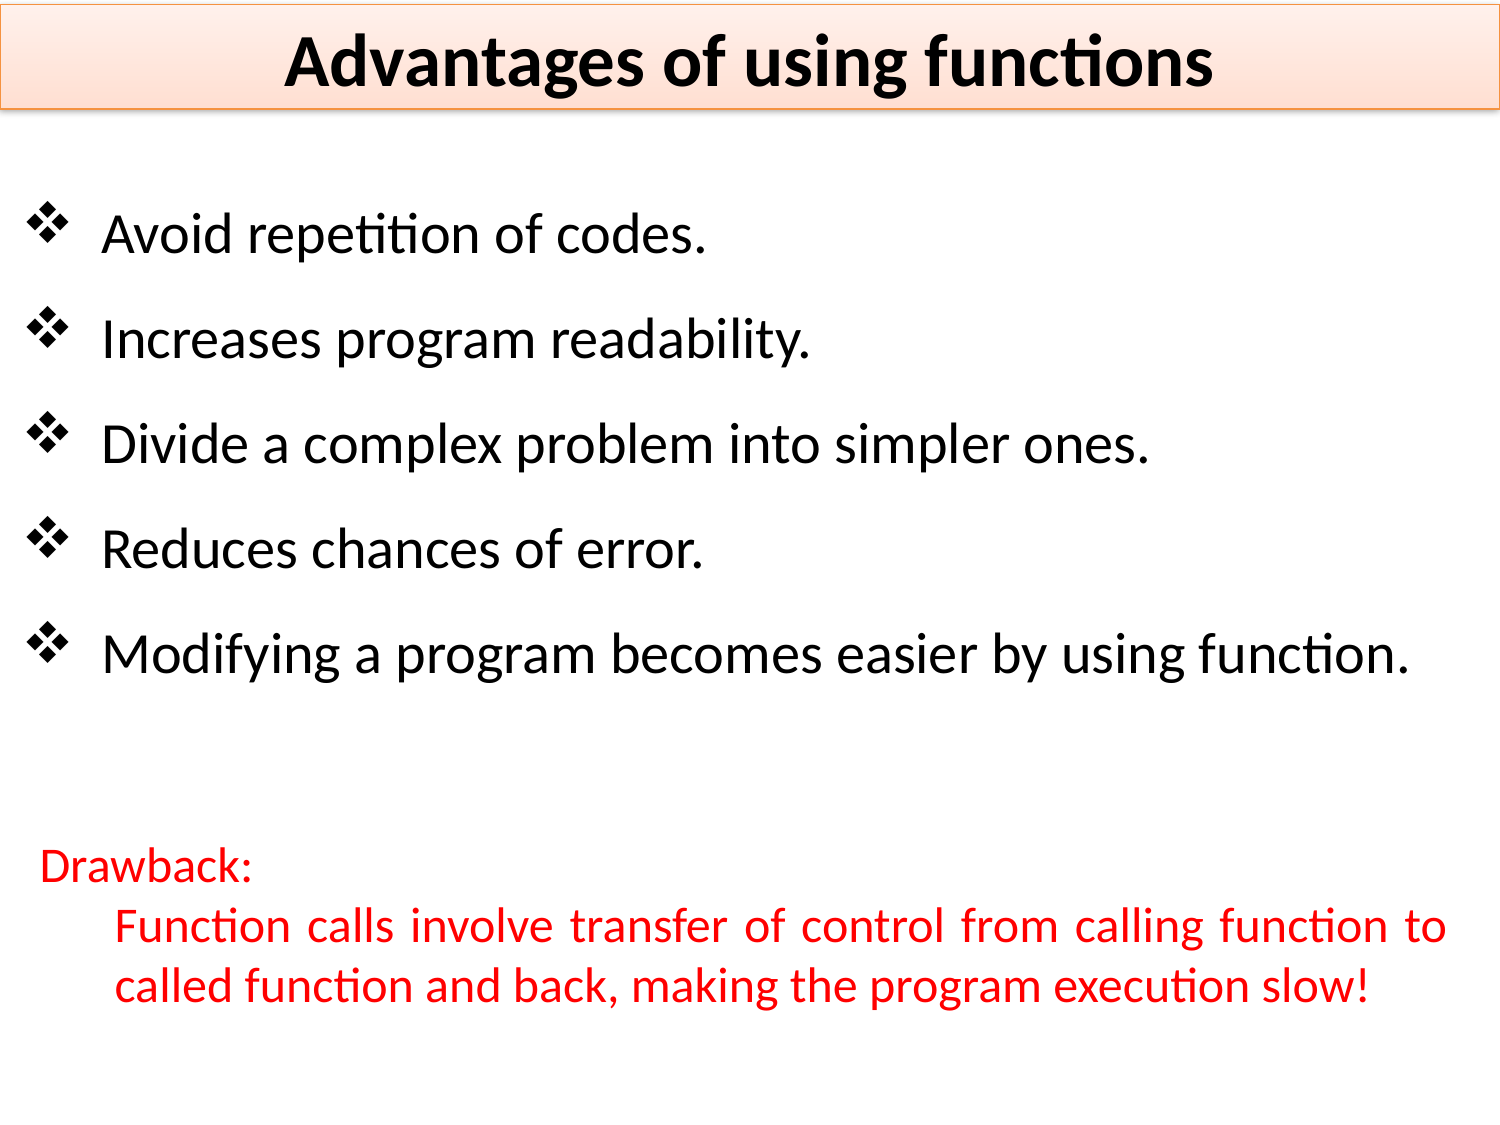

Advantages of using functions
  Avoid repetition of codes.
  Increases program readability.
  Divide a complex problem into simpler ones.
  Reduces chances of error.
  Modifying a program becomes easier by using function.

Drawback:
Function calls involve transfer of control from calling function to called function and back, making the program execution slow!